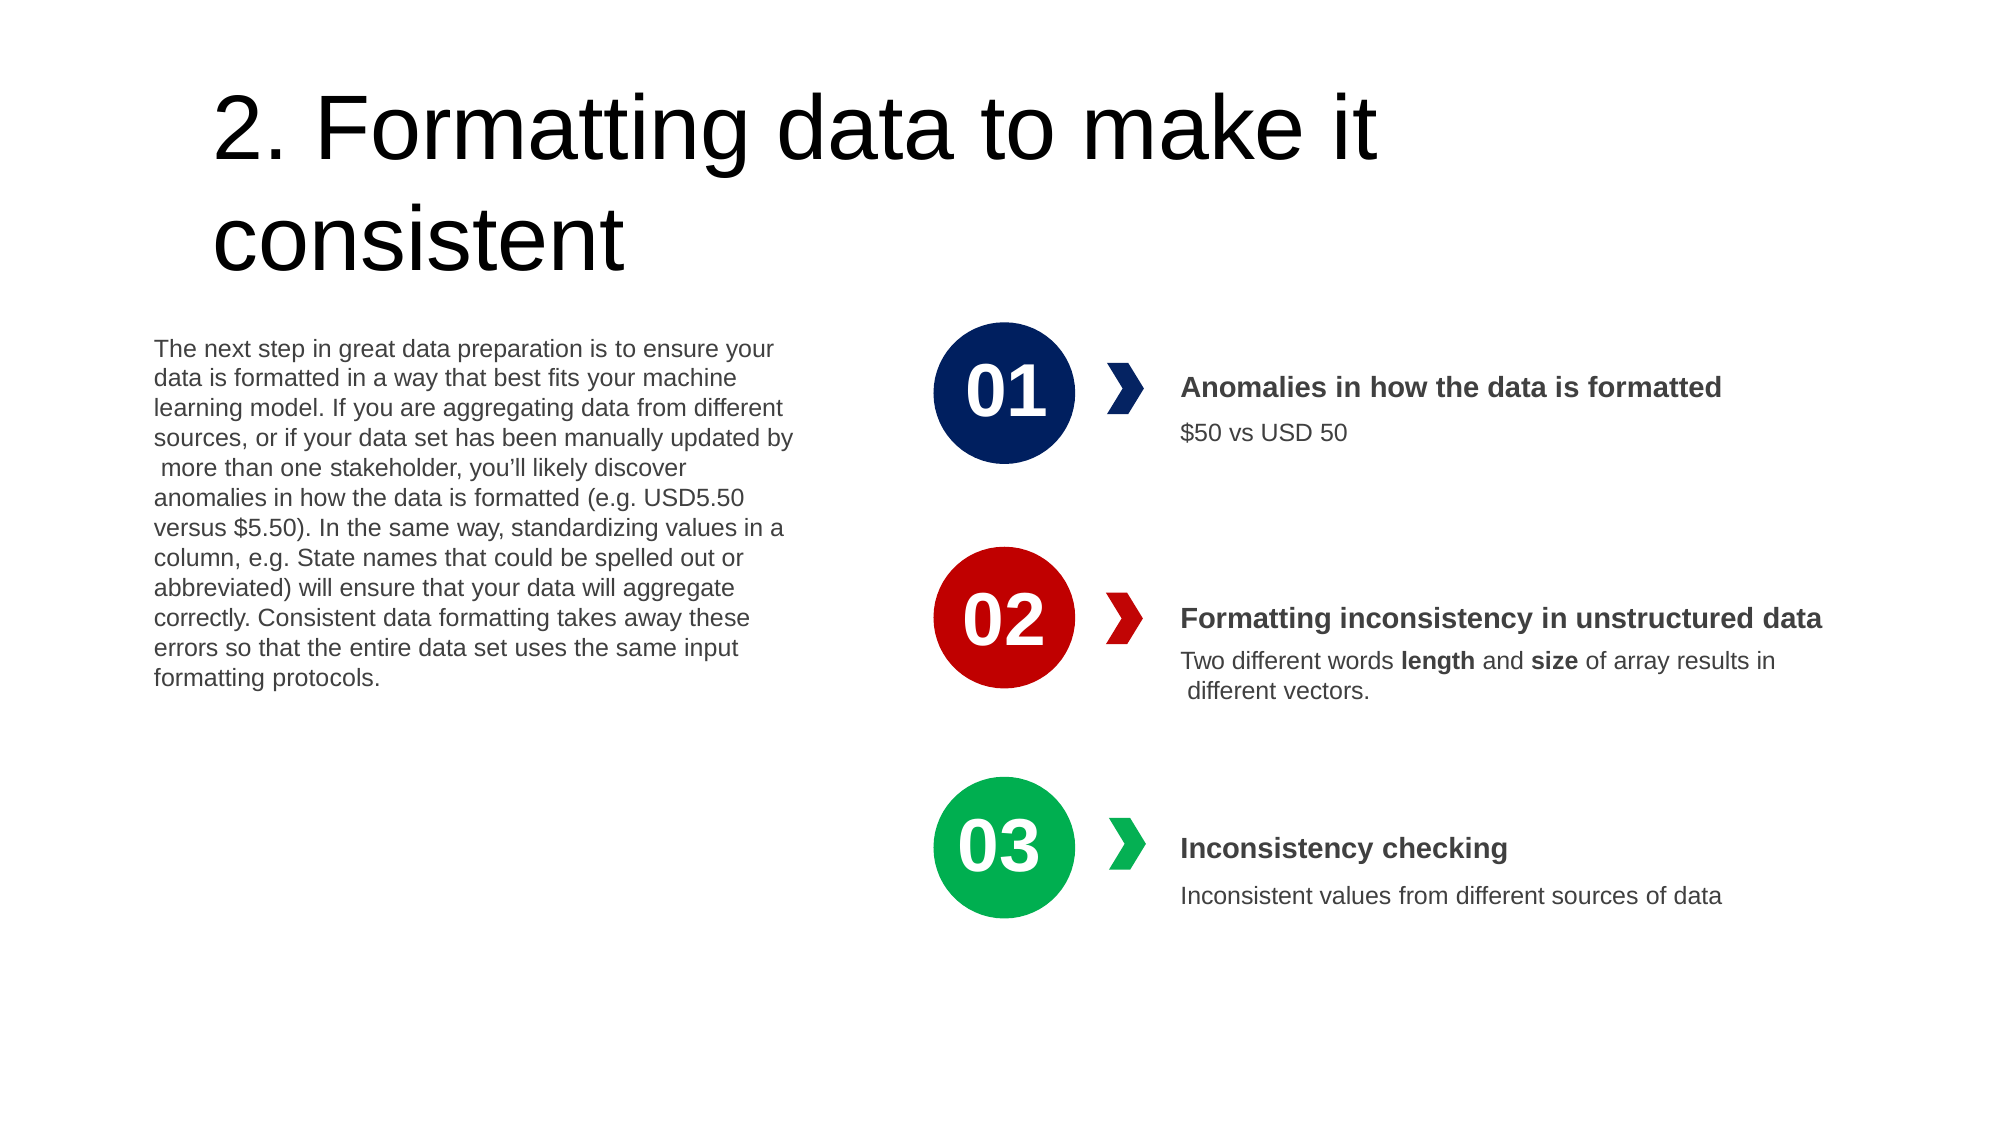

2. Formatting data to make it consistent

The next step in great data preparation is to ensure your  data is formatted in a way that best fits your machine  learning model. If you are aggregating data from different  sources, or if your data set has been manually updated by  more than one stakeholder, you’ll likely discover  anomalies in how the data is formatted (e.g. USD5.50  versus $5.50). In the same way, standardizing values in a  column, e.g. State names that could be spelled out or  abbreviated) will ensure that your data will aggregate  correctly. Consistent data formatting takes away these  errors so that the entire data set uses the same input  formatting protocols.
01
Anomalies in how the data is formatted
$50 vs USD 50

02
Formatting inconsistency in unstructured data
Two different words length and size of array results in  different vectors.

03
Inconsistency checking
Inconsistent values from different sources of data